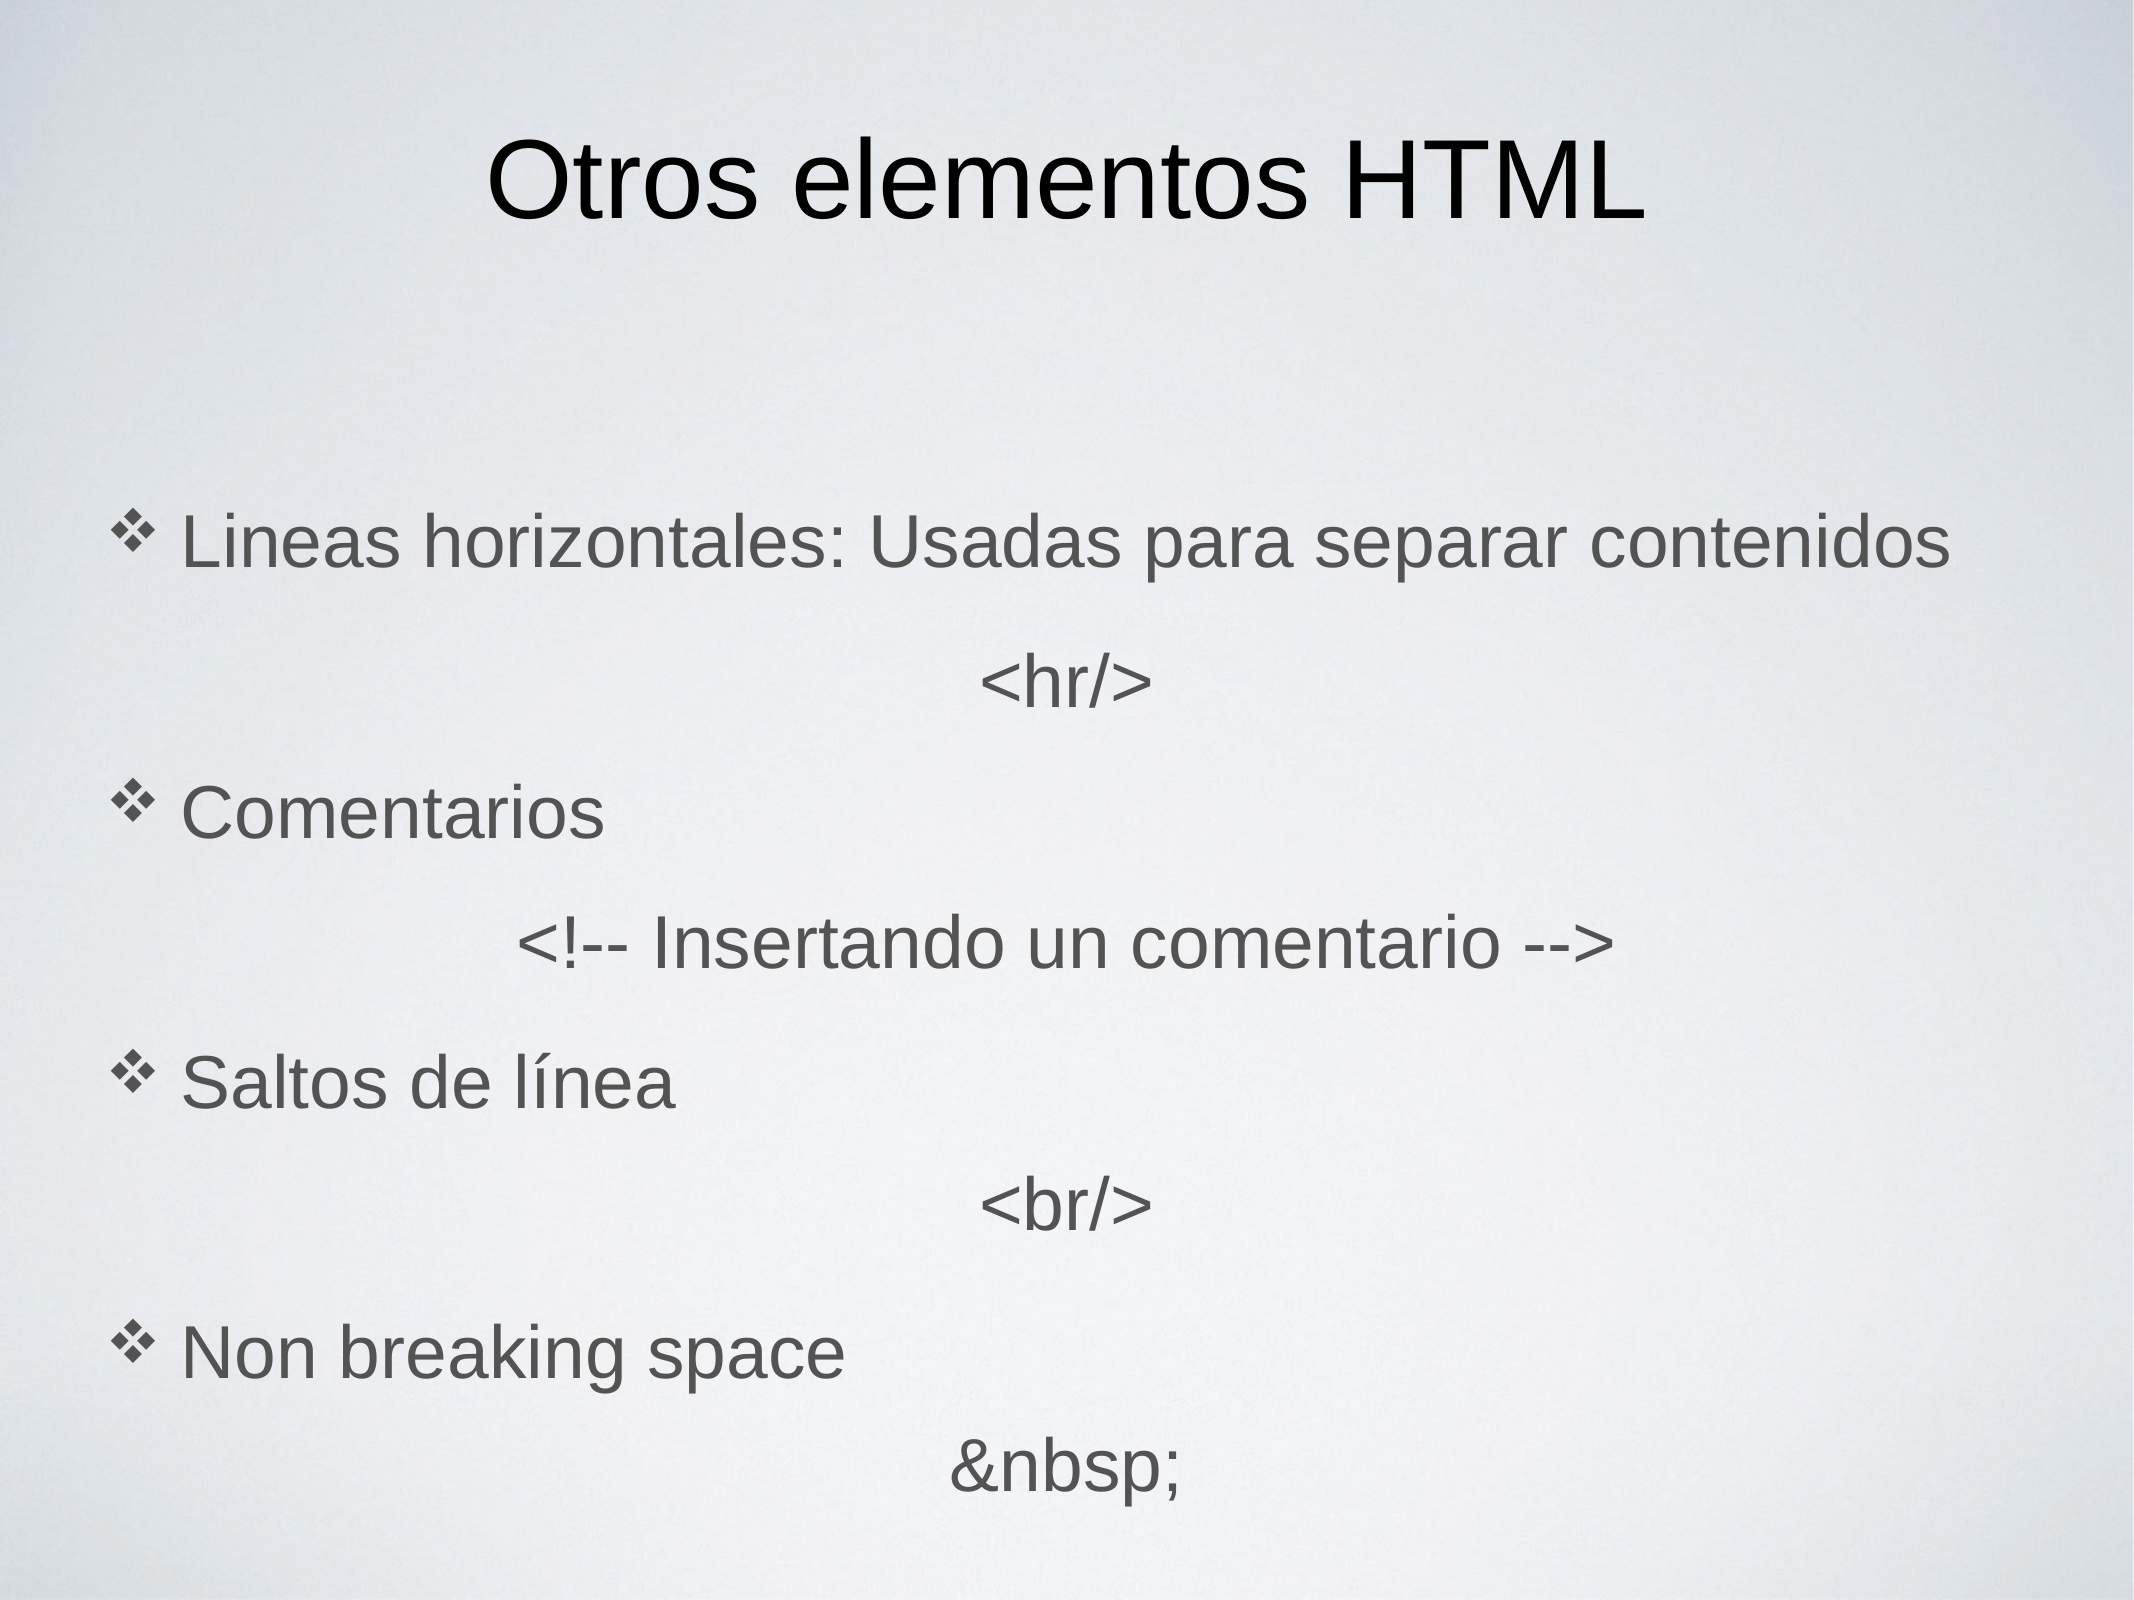

Otros elementos HTML
Lineas horizontales: Usadas para separar contenidos
Comentarios
Saltos de línea
Non breaking space
<hr/>
<!-- Insertando un comentario -->
<br/>
&nbsp;